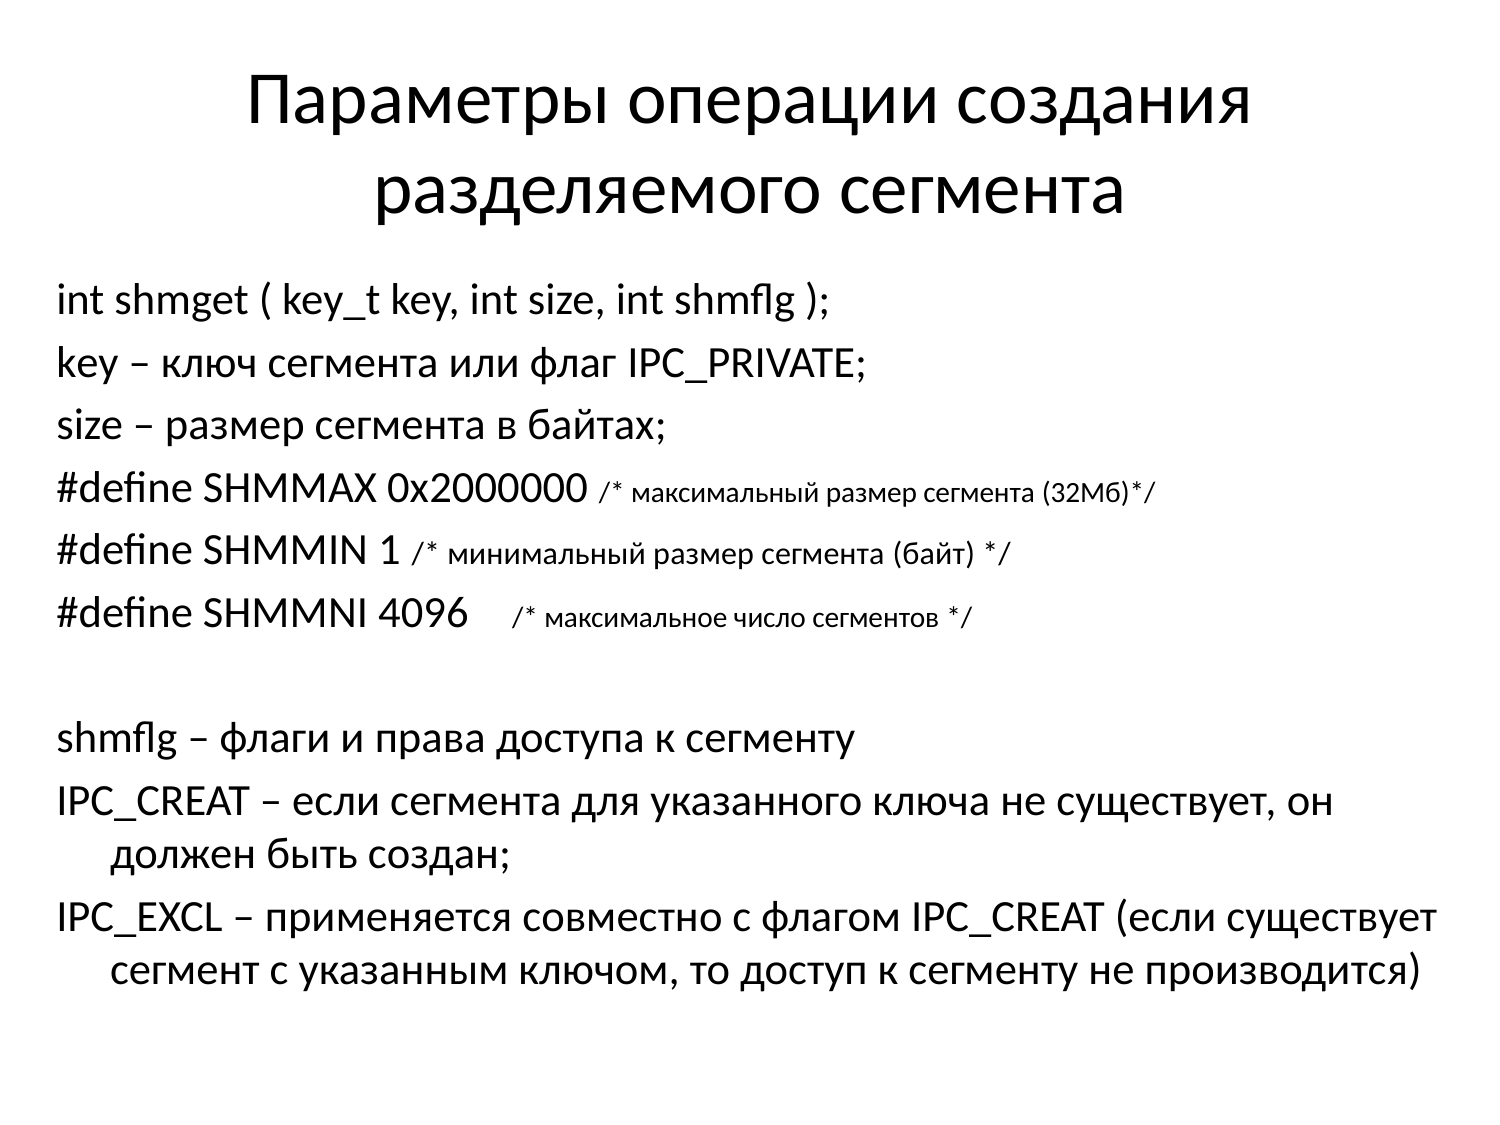

# Параметры операции создания разделяемого сегмента
int shmget ( key_t key, int size, int shmflg );
key – ключ сегмента или флаг IPC_PRIVATE;
size – размер сегмента в байтах;
#define SHMMAX 0x2000000 /* максимальный размер сегмента (32Мб)*/
#define SHMMIN 1	/* минимальный размер сегмента (байт) */
#define SHMMNI 4096	/* максимальное число сегментов */

shmflg – флаги и права доступа к сегменту
IPC_CREAT – если сегмента для указанного ключа не существует, он должен быть создан;
IPC_EXCL – применяется совместно с флагом IPC_CREAT (если существует сегмент с указанным ключом, то доступ к сегменту не производится)